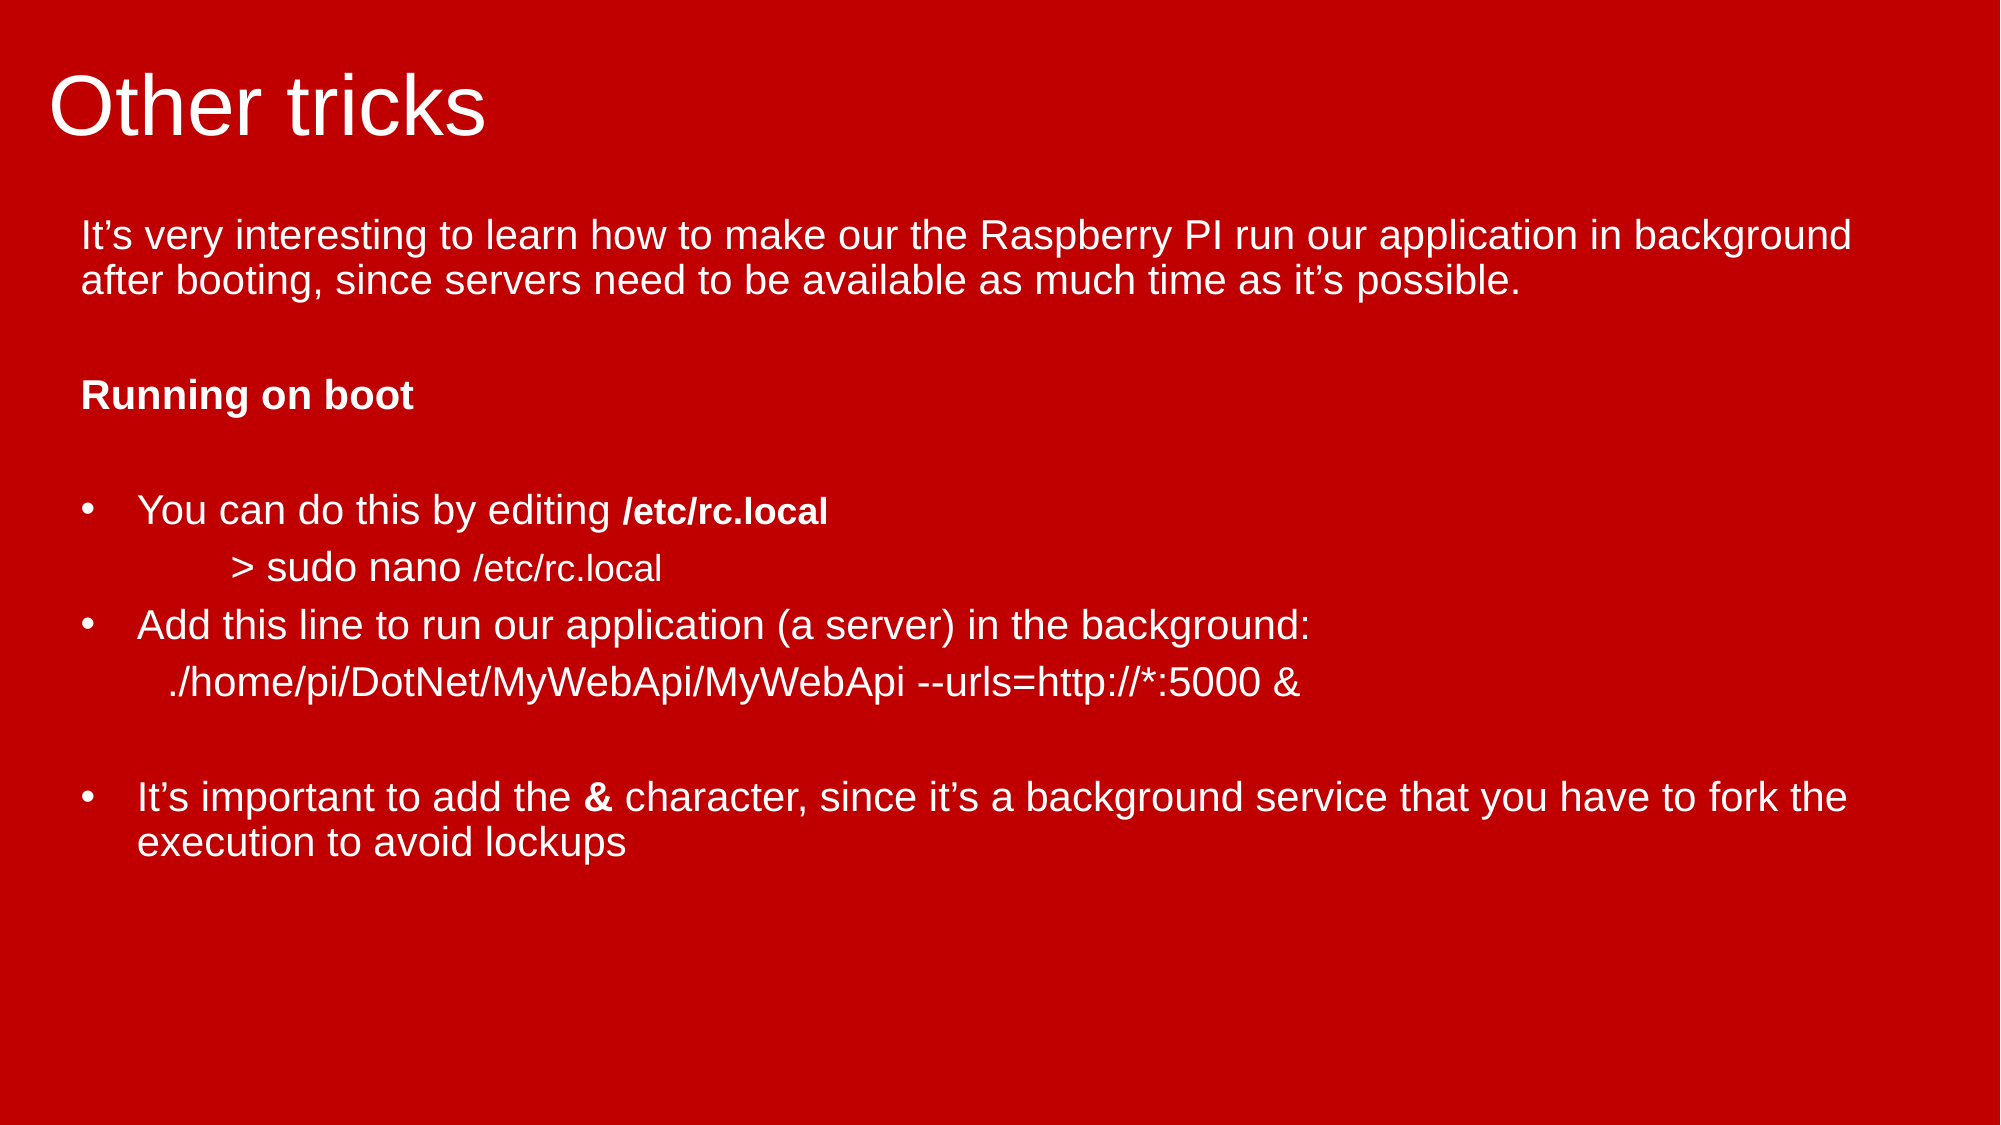

Other tricks
It’s very interesting to learn how to make our the Raspberry PI run our application in background after booting, since servers need to be available as much time as it’s possible.

Running on boot

You can do this by editing /etc/rc.local
	> sudo nano /etc/rc.local
Add this line to run our application (a server) in the background:
 ./home/pi/DotNet/MyWebApi/MyWebApi --urls=http://*:5000 &

It’s important to add the & character, since it’s a background service that you have to fork the execution to avoid lockups